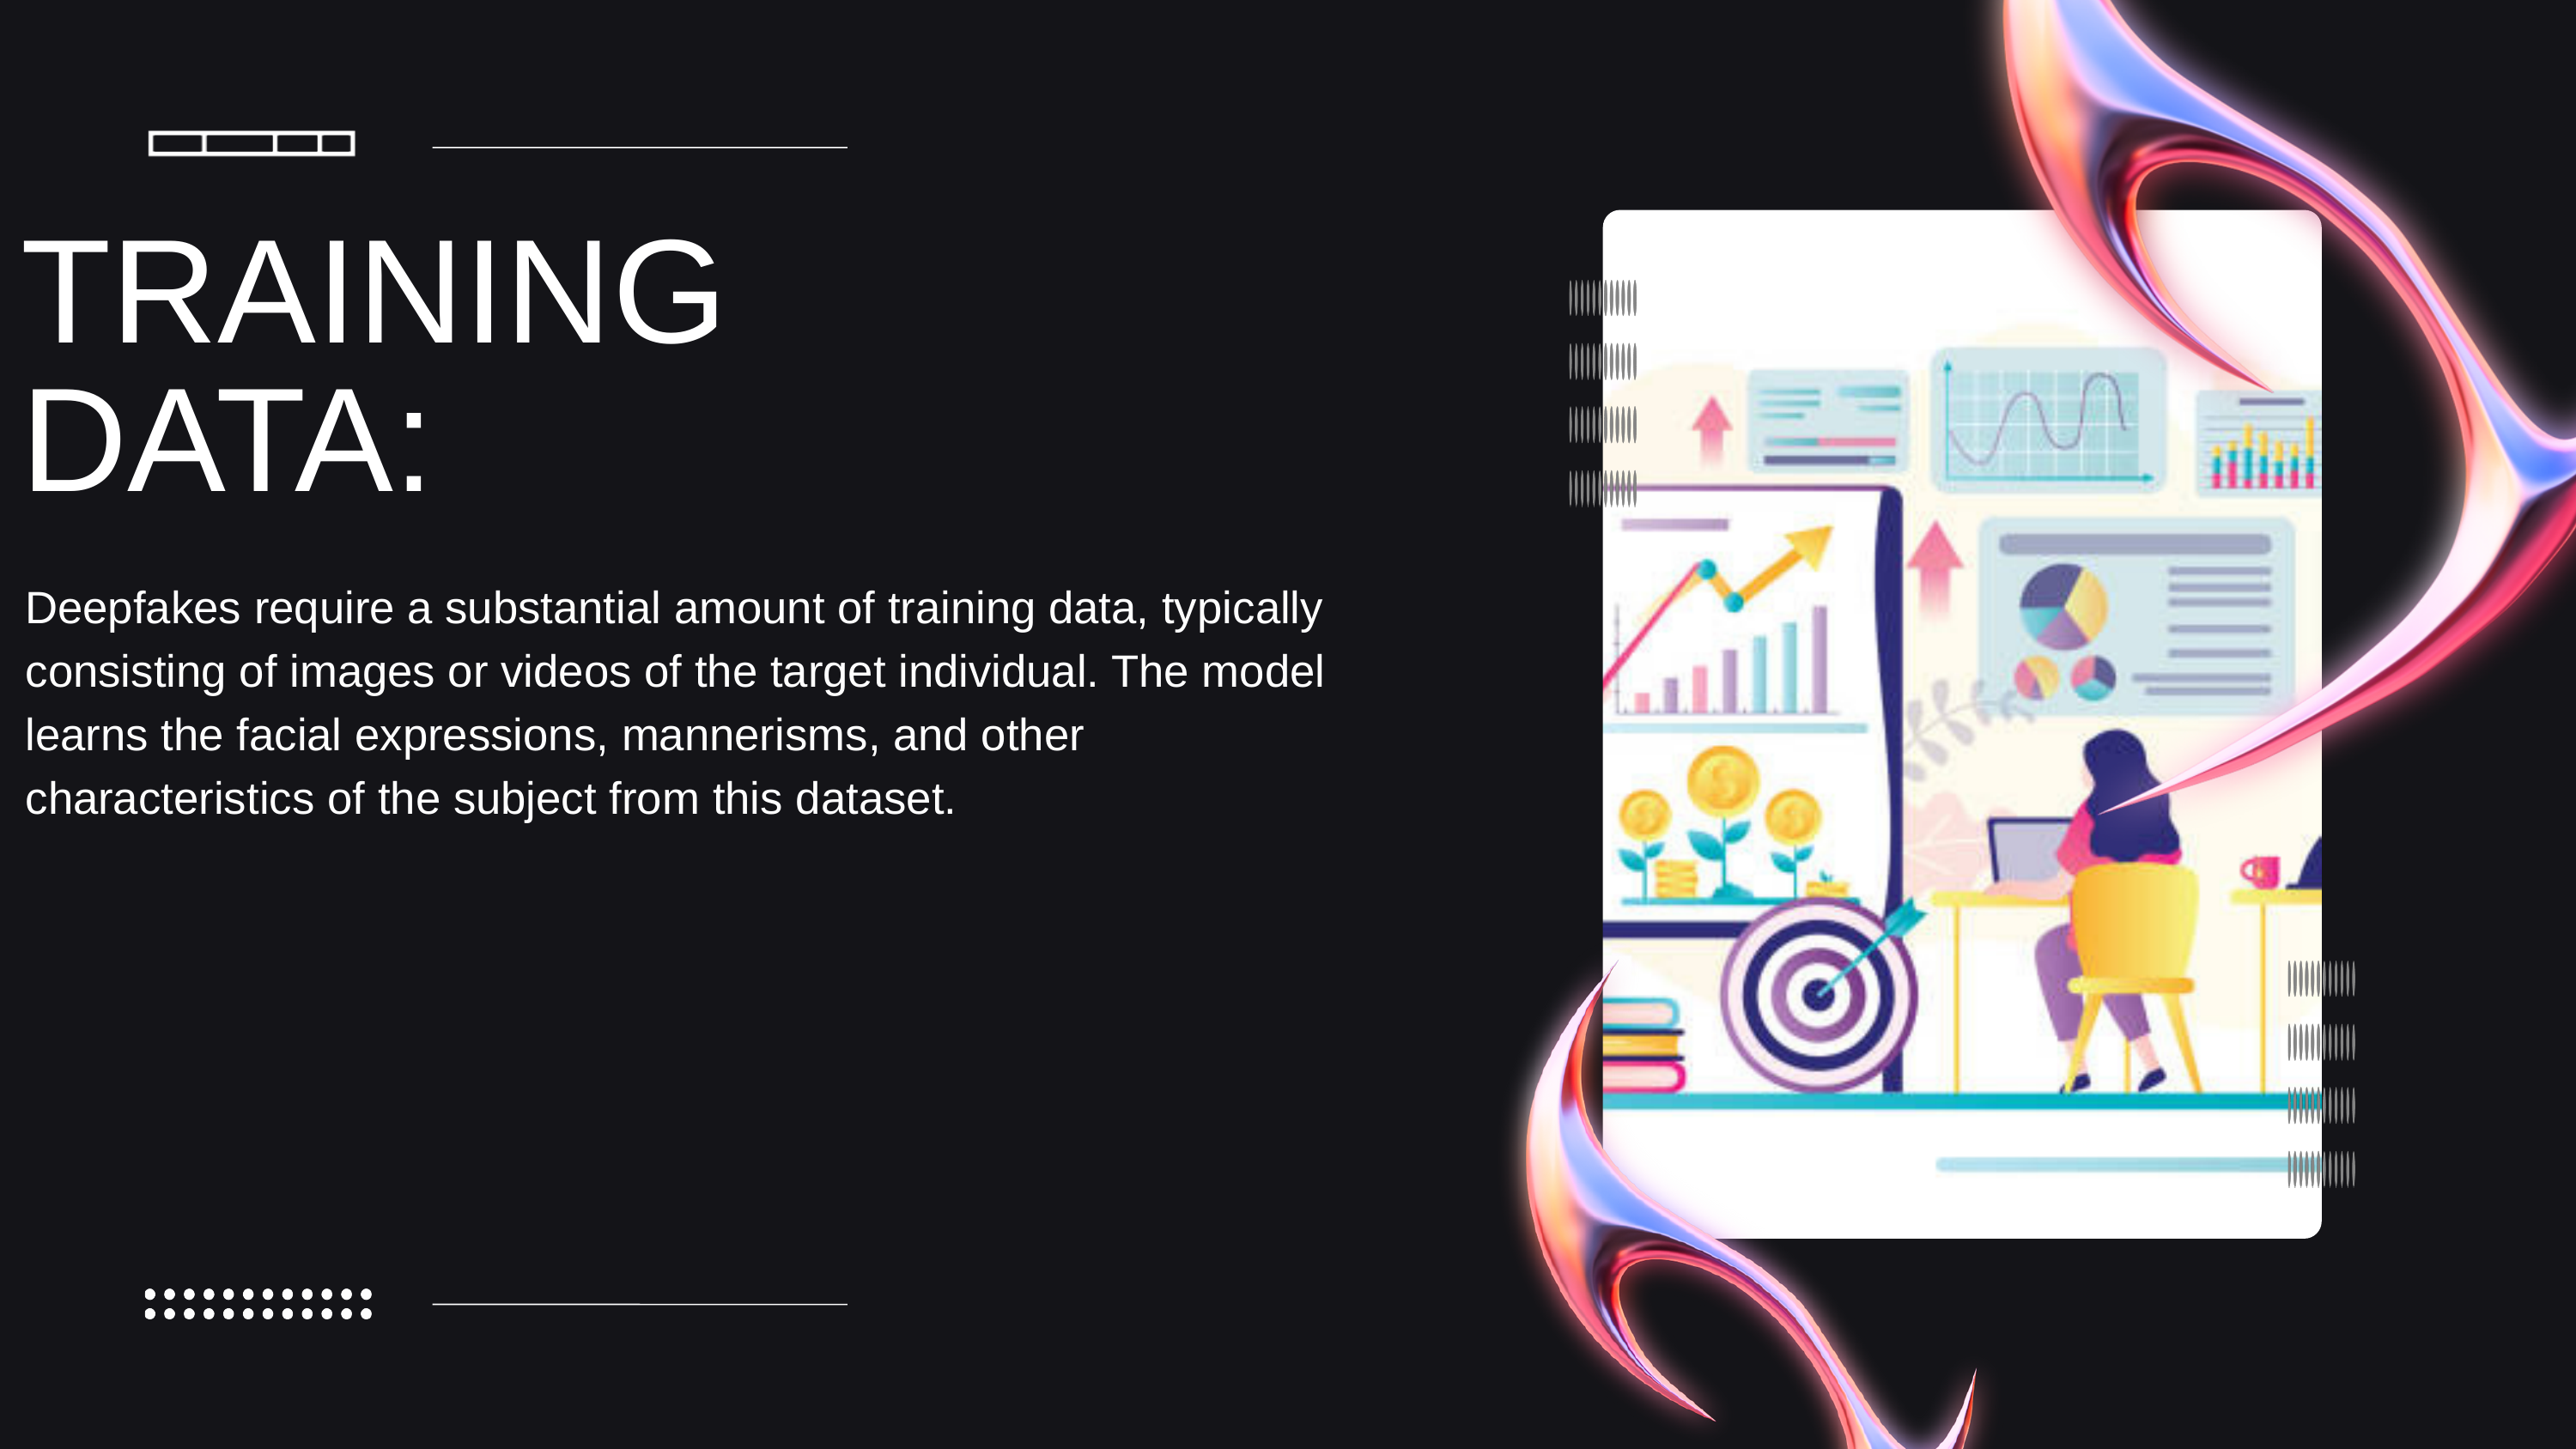

TRAINING DATA:

Deepfakes require a substantial amount of training data, typically consisting of images or videos of the target individual. The model learns the facial expressions, mannerisms, and other characteristics of the subject from this dataset.